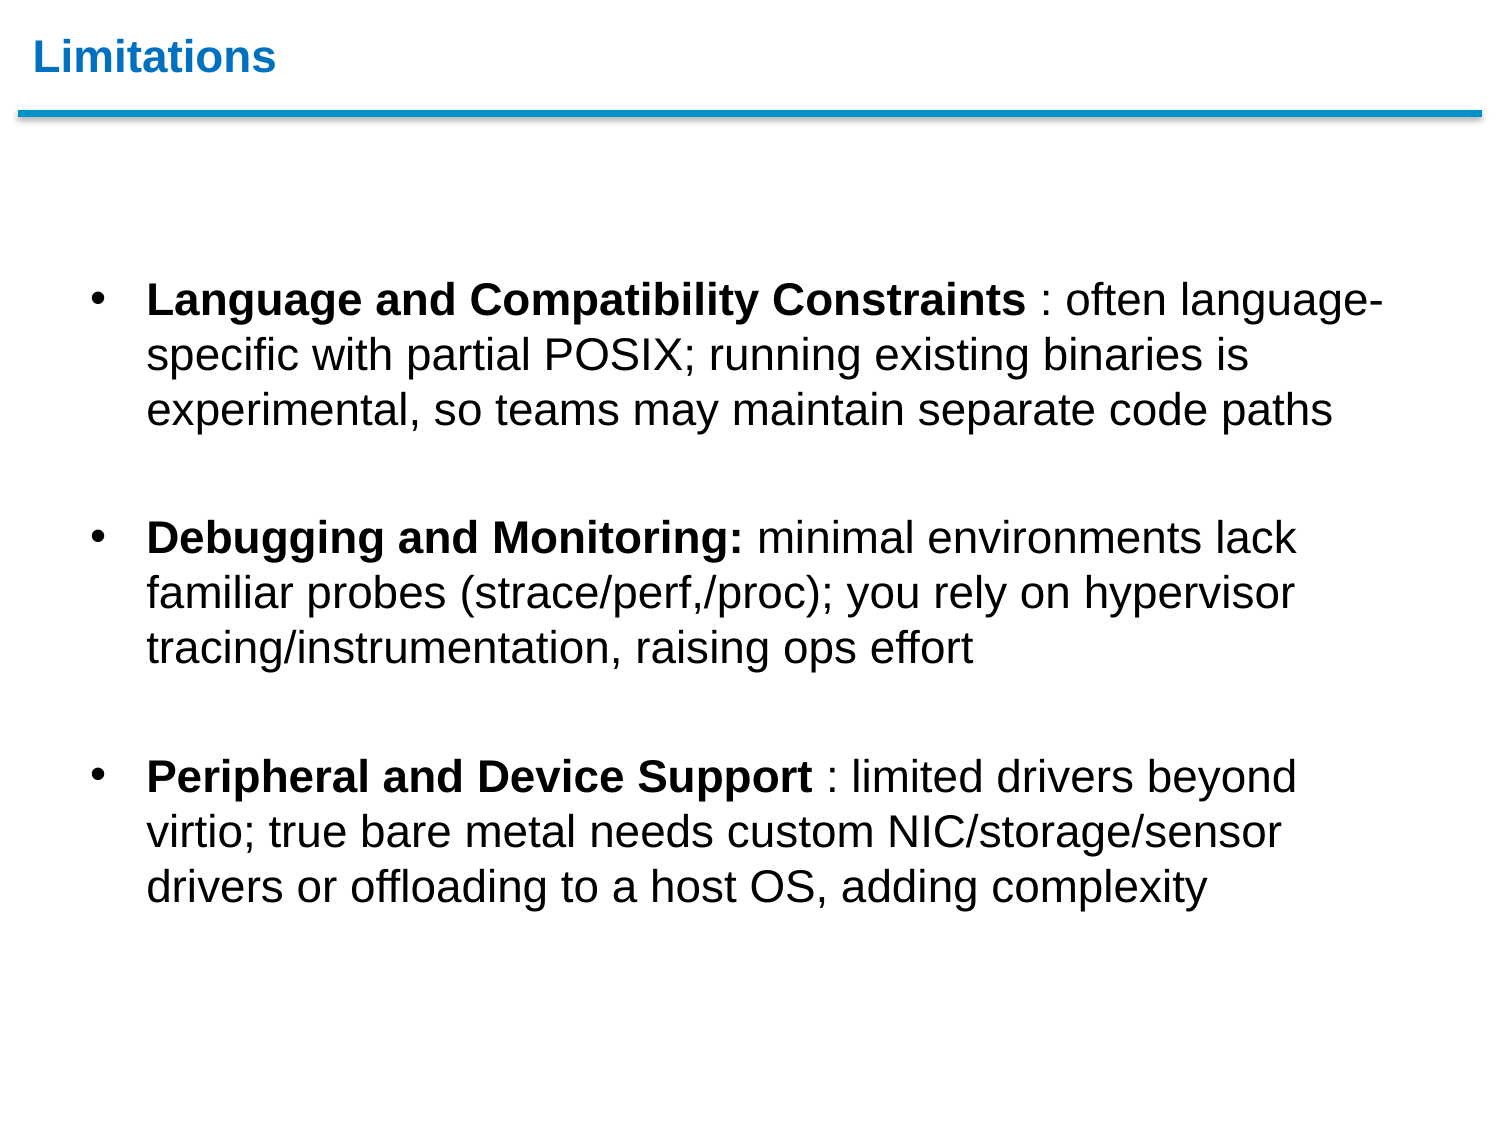

# Limitations
Language and Compatibility Constraints : often language-specific with partial POSIX; running existing binaries is experimental, so teams may maintain separate code paths

Debugging and Monitoring: minimal environments lack familiar probes (strace/perf,/proc); you rely on hypervisor tracing/instrumentation, raising ops effort

Peripheral and Device Support : limited drivers beyond virtio; true bare metal needs custom NIC/storage/sensor drivers or offloading to a host OS, adding complexity